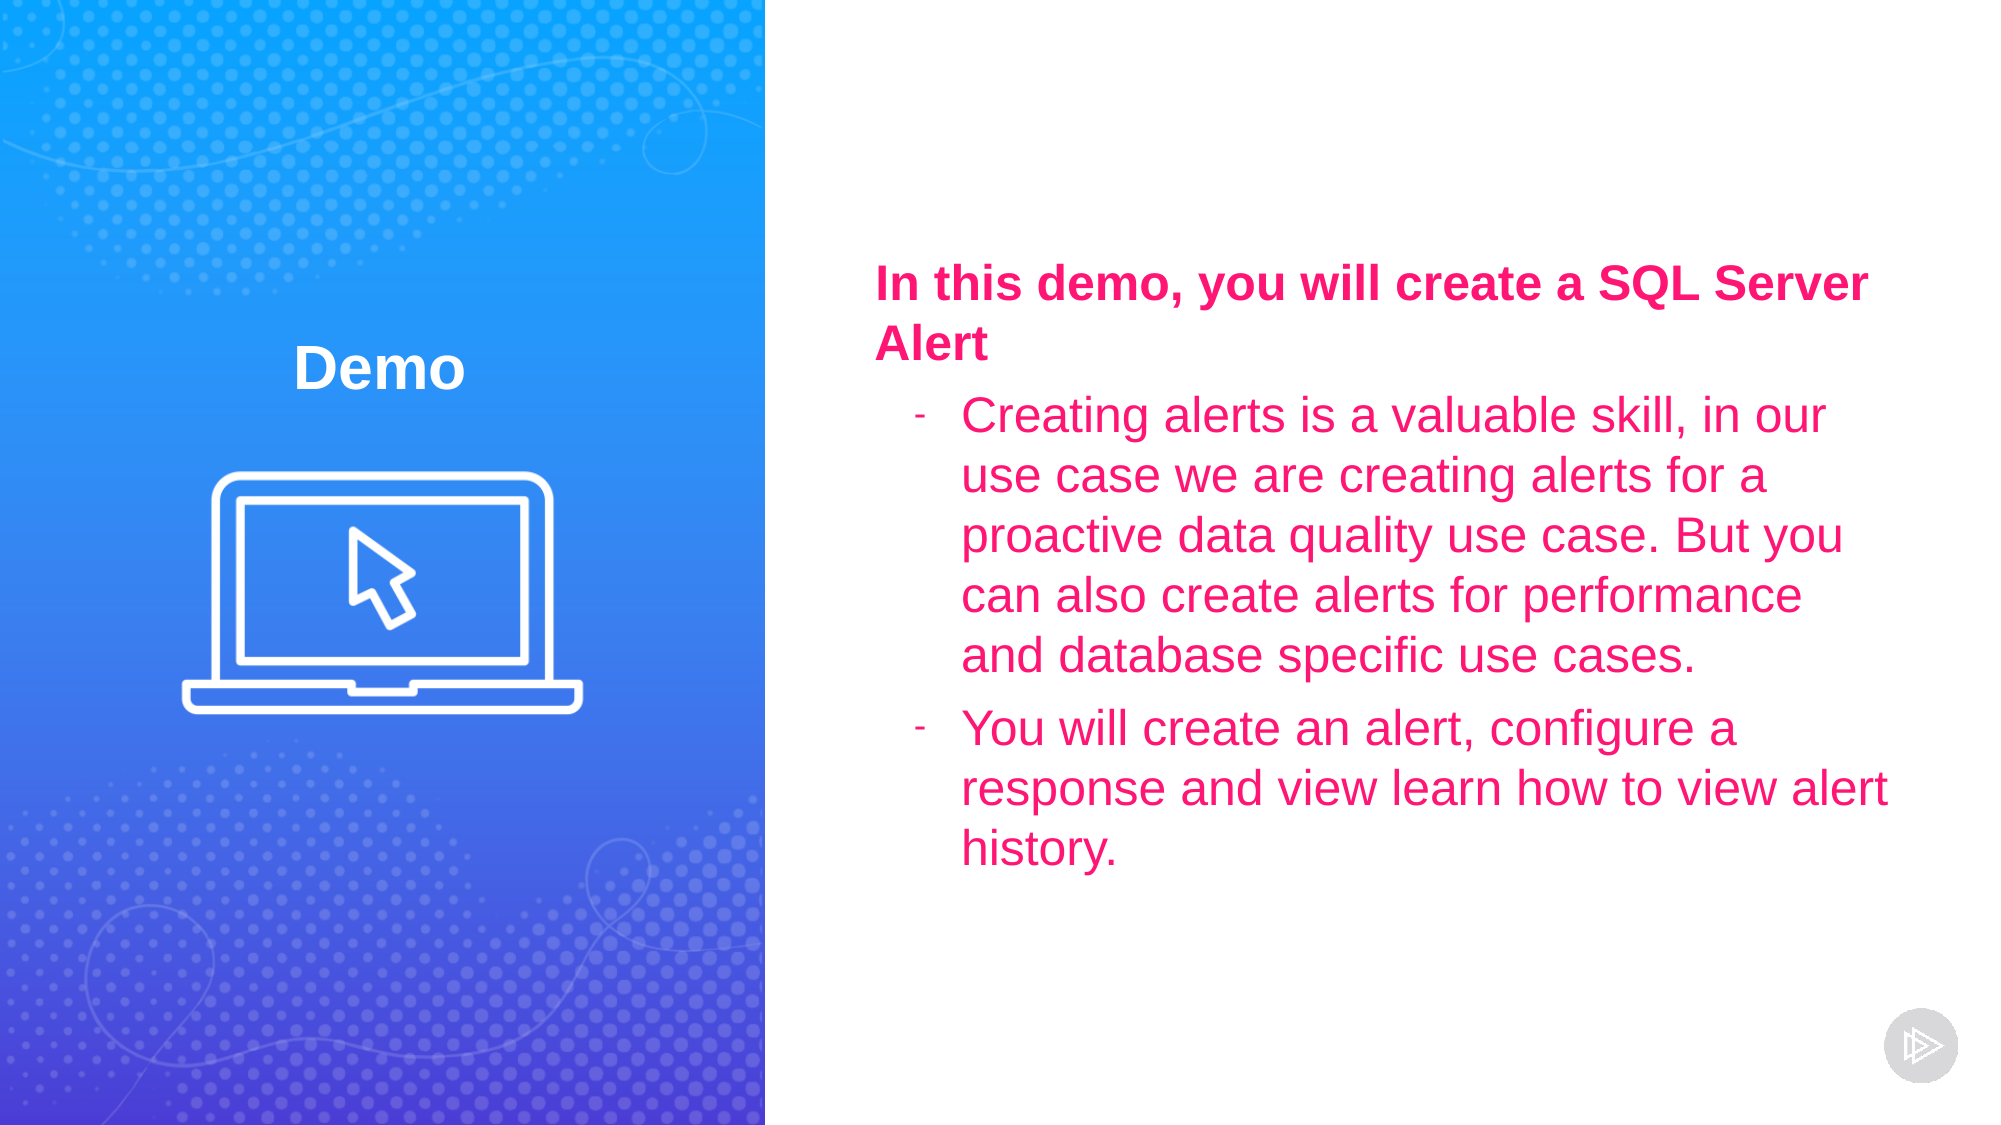

In this demo, you will create a SQL Server Alert
Creating alerts is a valuable skill, in our use case we are creating alerts for a proactive data quality use case. But you can also create alerts for performance and database specific use cases.
You will create an alert, configure a response and view learn how to view alert history.
Demo